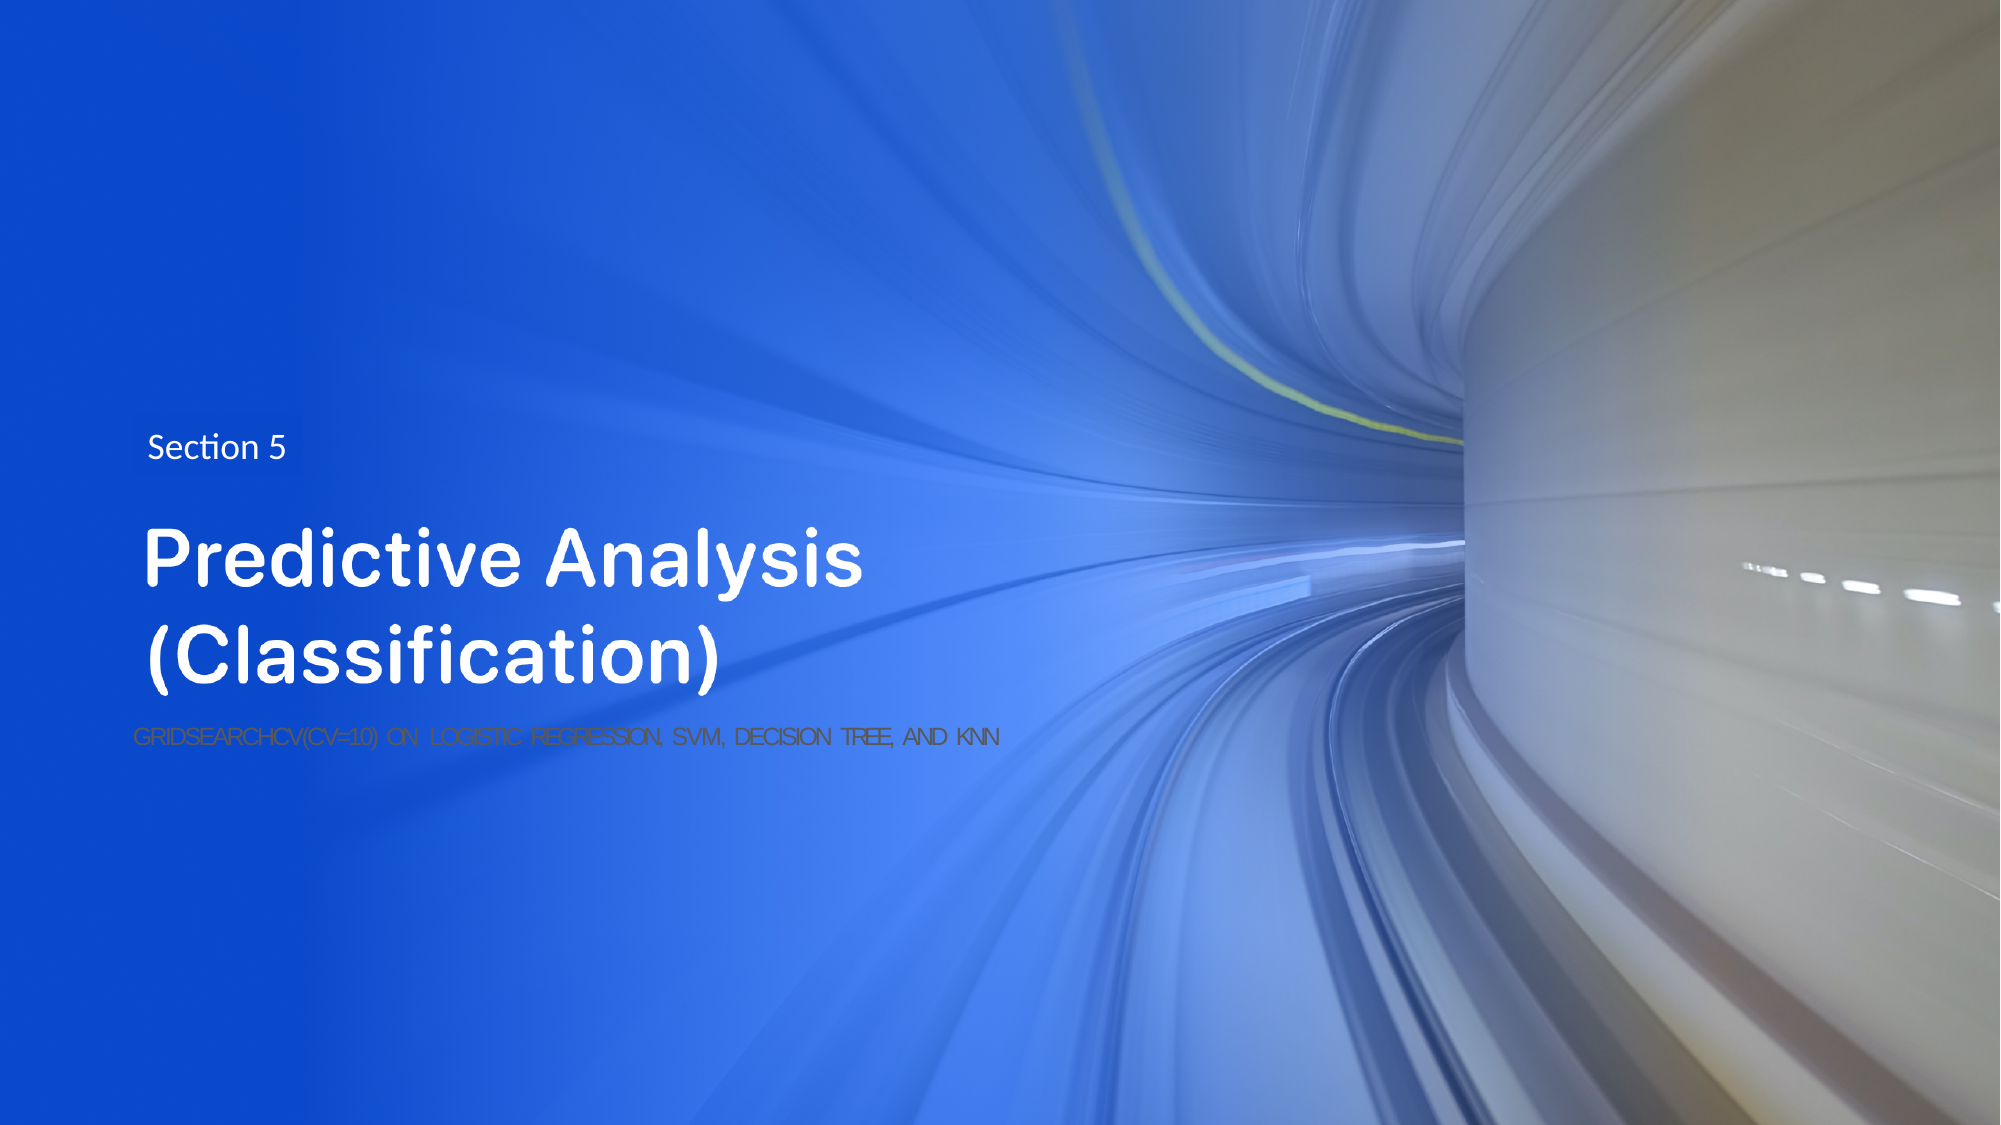

Section 5
GRIDSEARCHCV(CV=10) ON  LOGISTIC REGRESSION, SVM, DECISION TREE, AND KNN